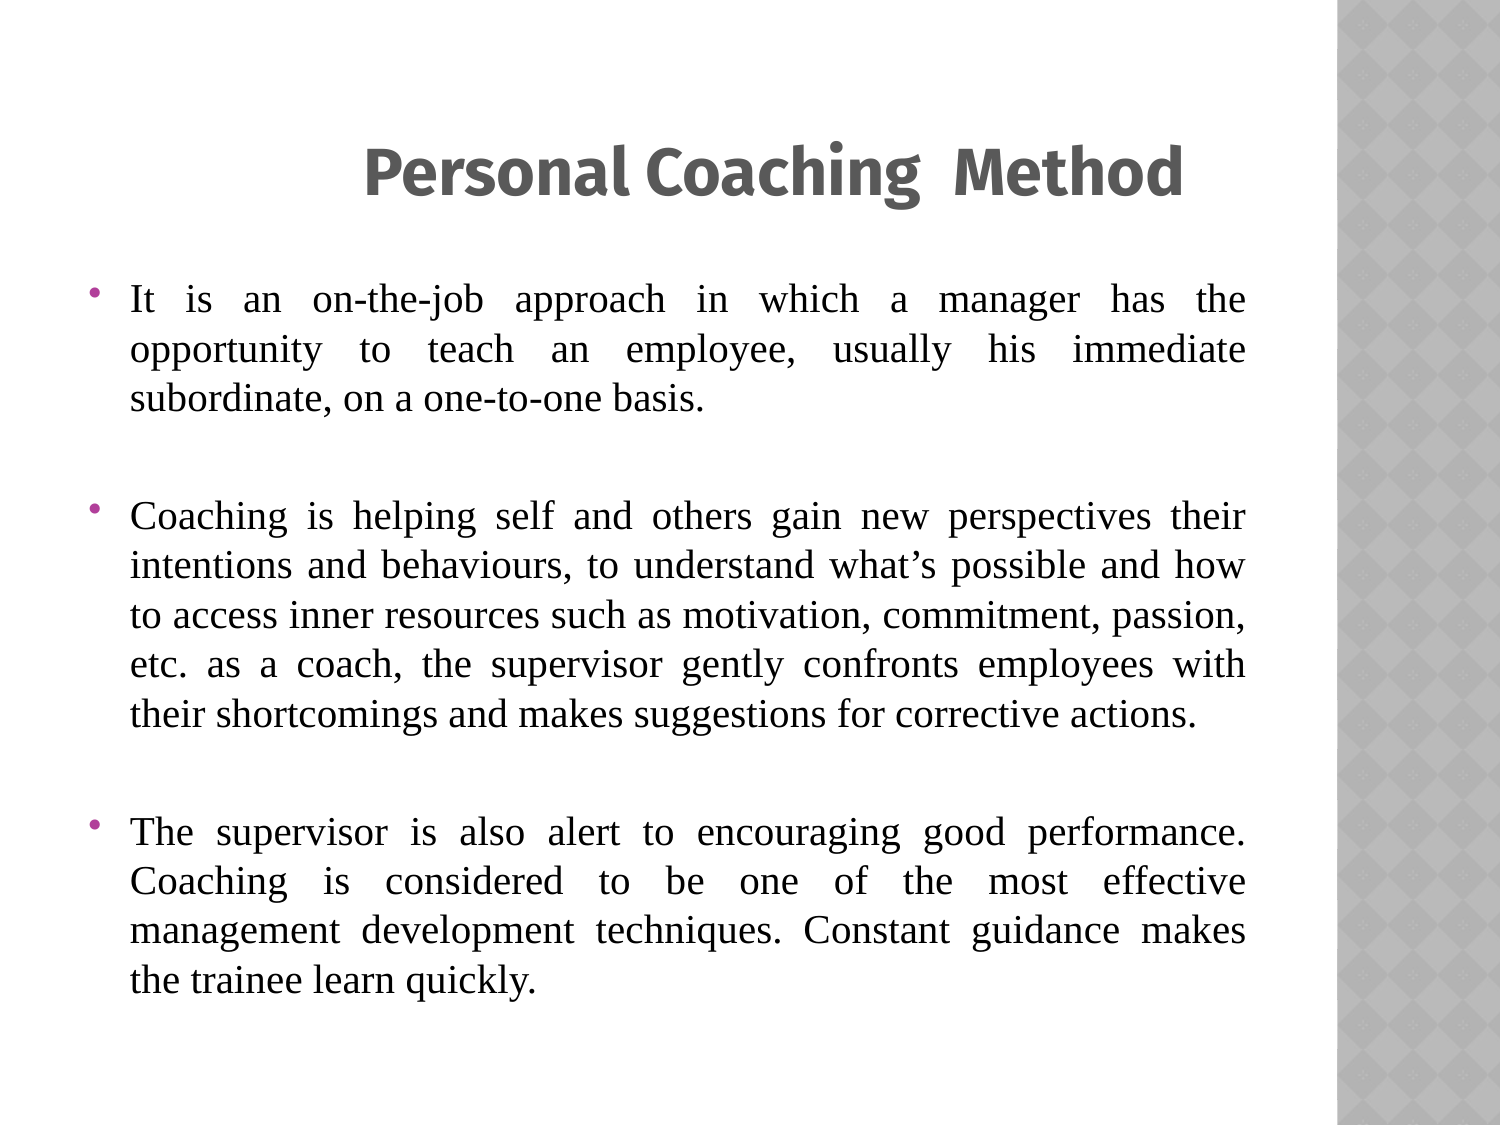

Personal Coaching  Method
It is an on-the-job approach in which a manager has the opportunity to teach an employee, usually his immediate subordinate, on a one-to-one basis.

Coaching is helping self and others gain new perspectives their intentions and behaviours, to understand what’s possible and how to access inner resources such as motivation, commitment, passion, etc. as a coach, the supervisor gently confronts employees with their shortcomings and makes suggestions for corrective actions.

The supervisor is also alert to encouraging good performance. Coaching is considered to be one of the most effective management development techniques. Constant guidance makes the trainee learn quickly.